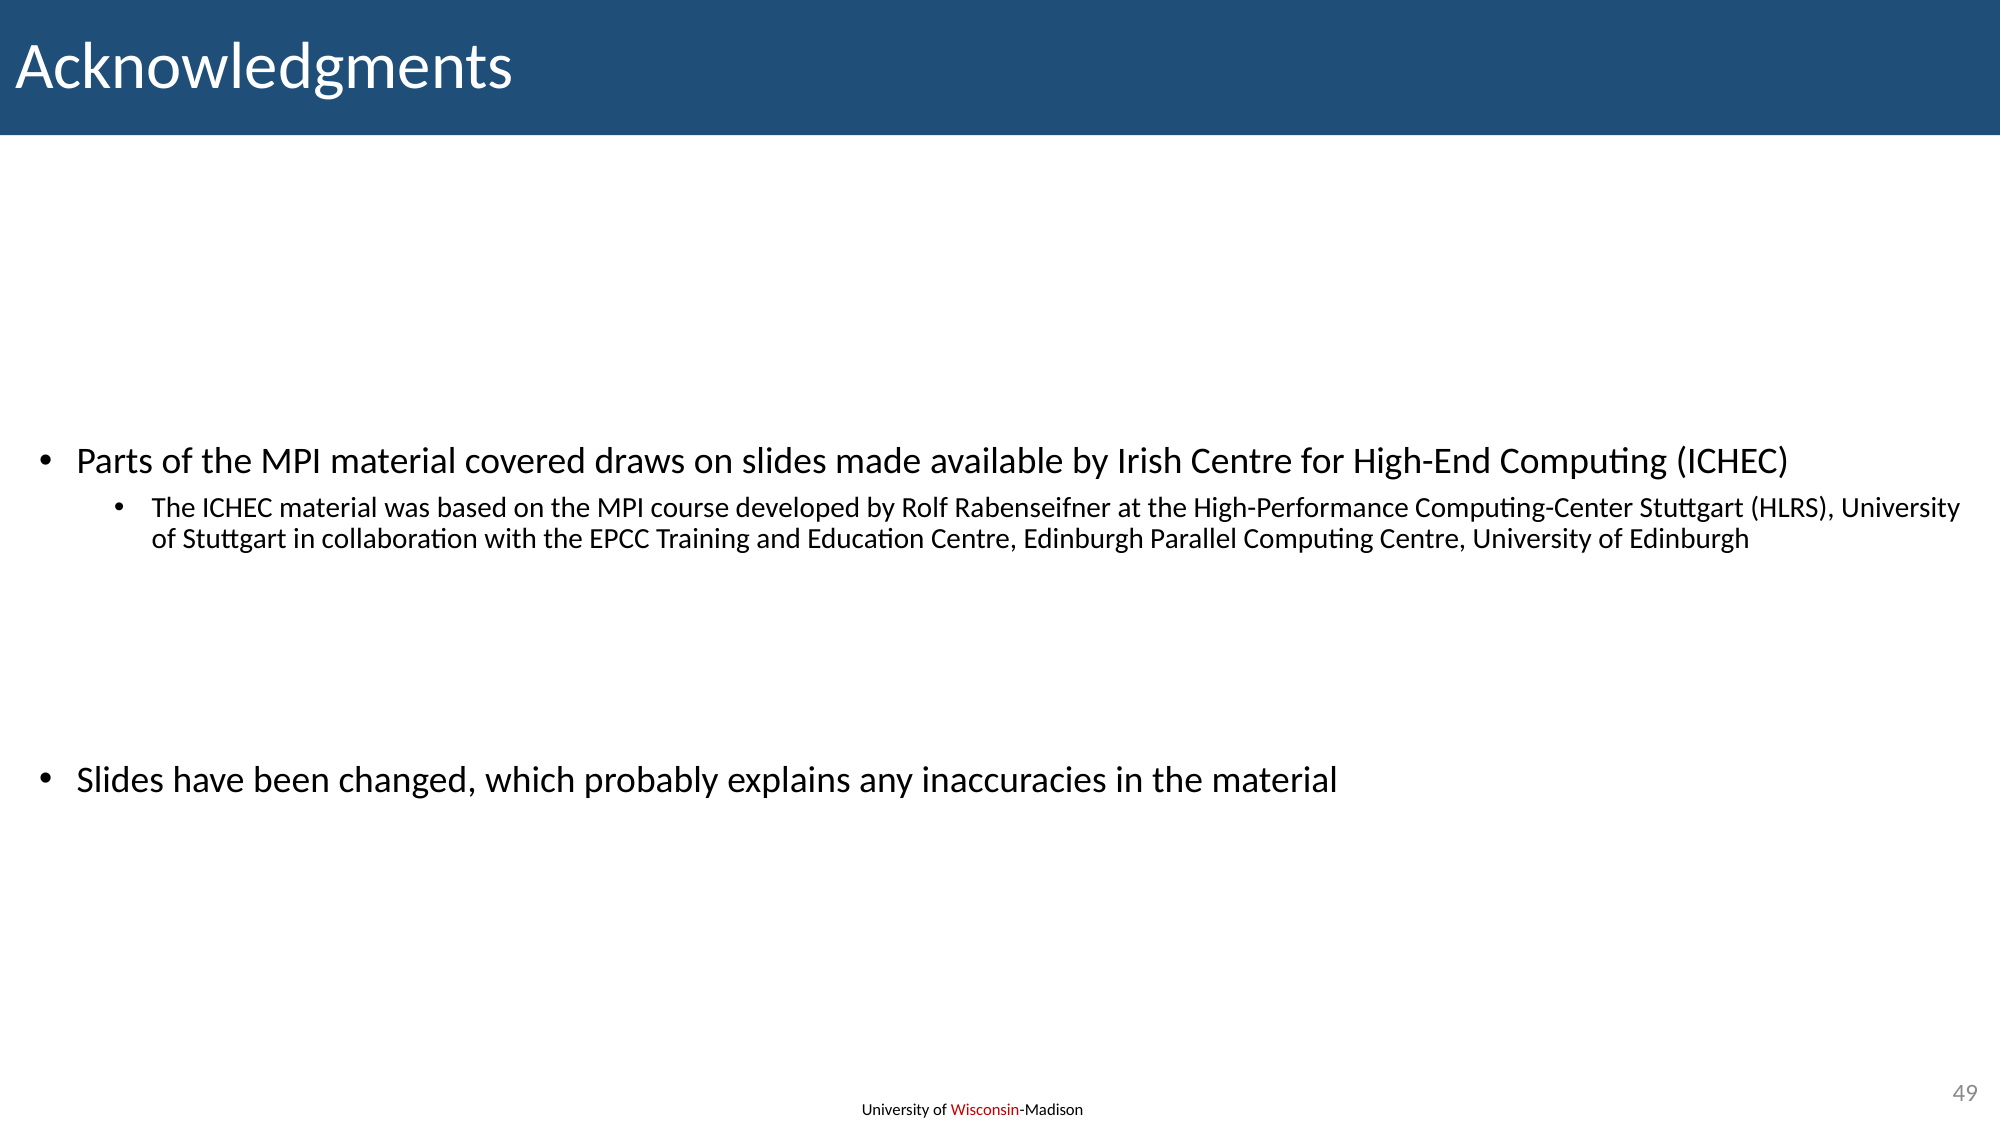

# Acknowledgments

Parts of the MPI material covered draws on slides made available by Irish Centre for High-End Computing (ICHEC)
The ICHEC material was based on the MPI course developed by Rolf Rabenseifner at the High-Performance Computing-Center Stuttgart (HLRS), University of Stuttgart in collaboration with the EPCC Training and Education Centre, Edinburgh Parallel Computing Centre, University of Edinburgh

Slides have been changed, which probably explains any inaccuracies in the material

49